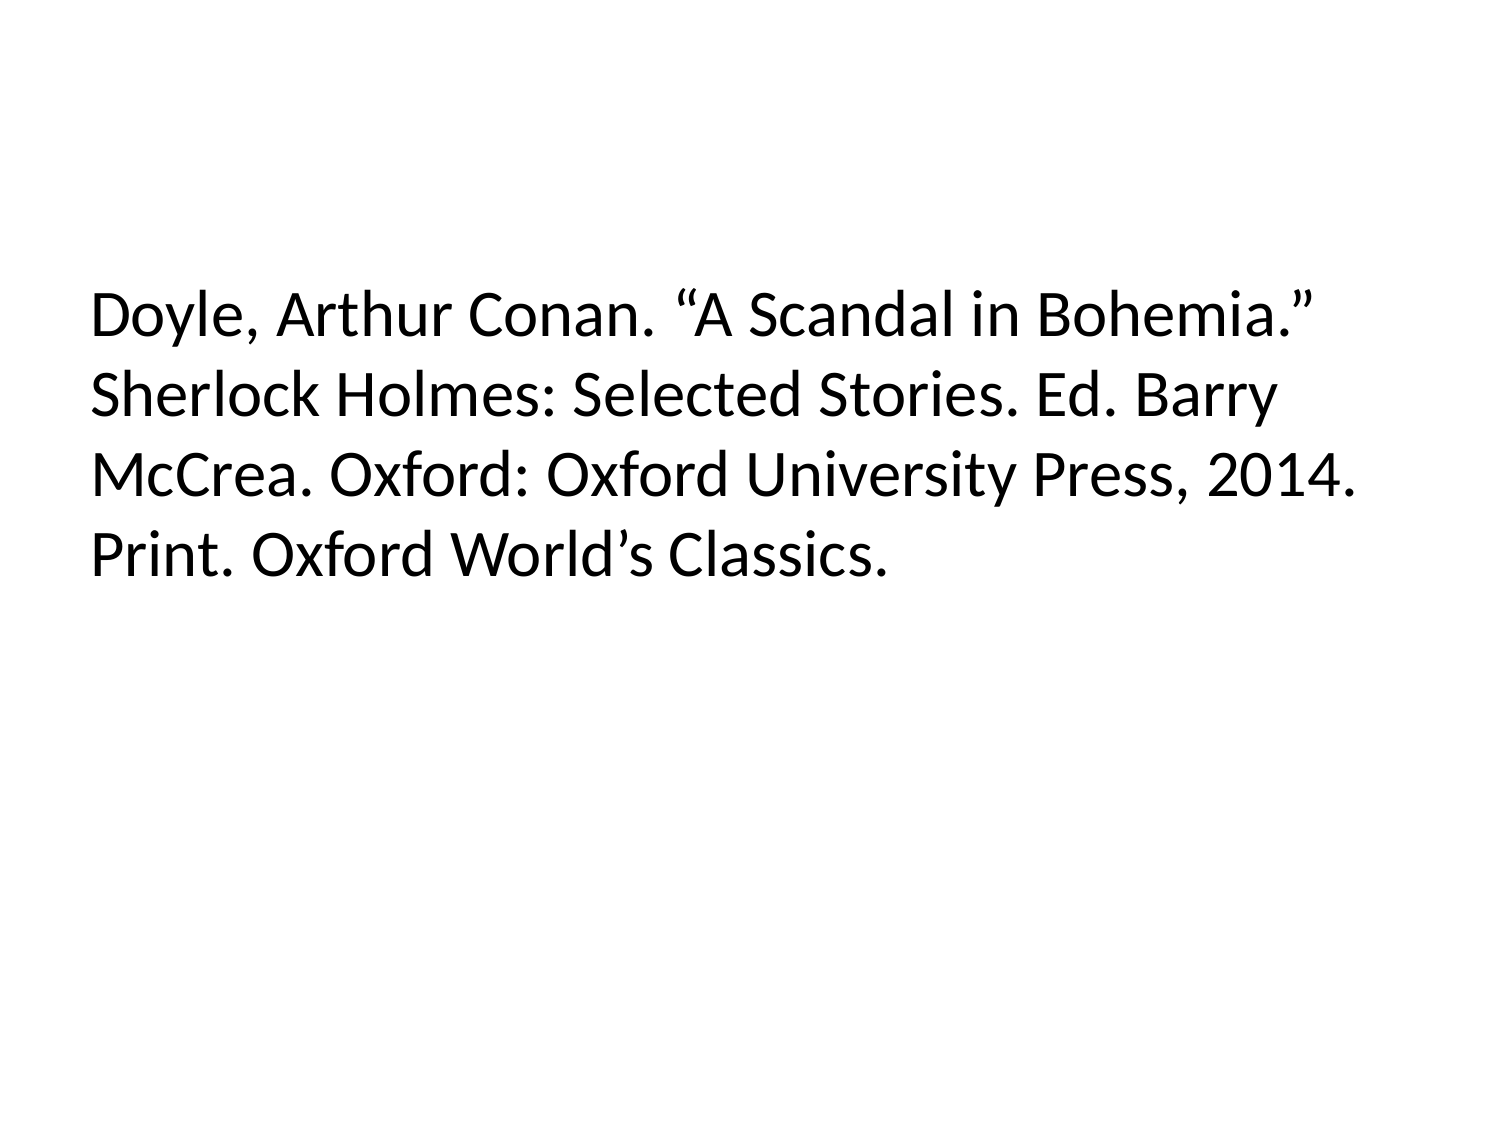

#
Doyle, Arthur Conan. “A Scandal in Bohemia.” Sherlock Holmes: Selected Stories. Ed. Barry McCrea. Oxford: Oxford University Press, 2014. Print. Oxford World’s Classics.